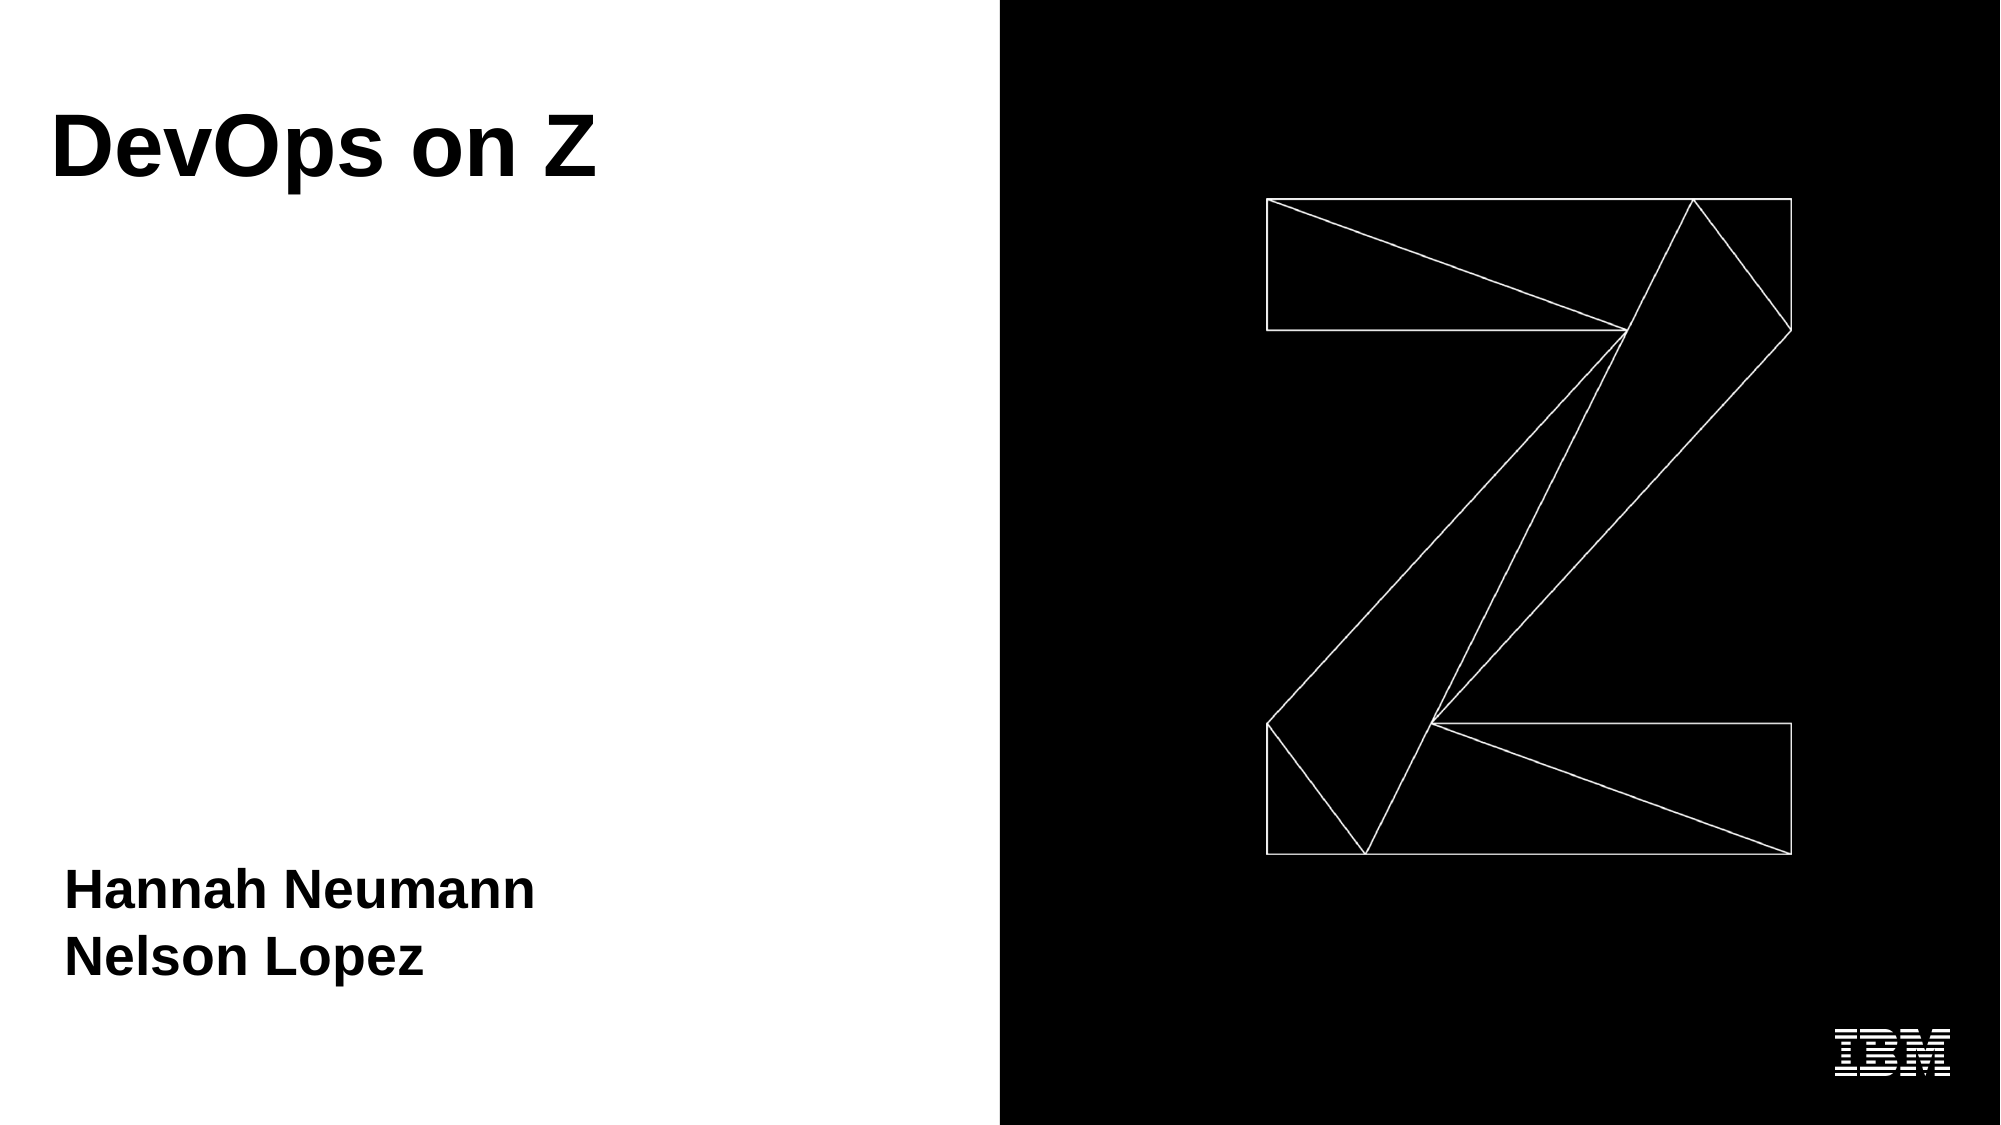

#
DevOps on Z
Hannah Neumann
Nelson Lopez